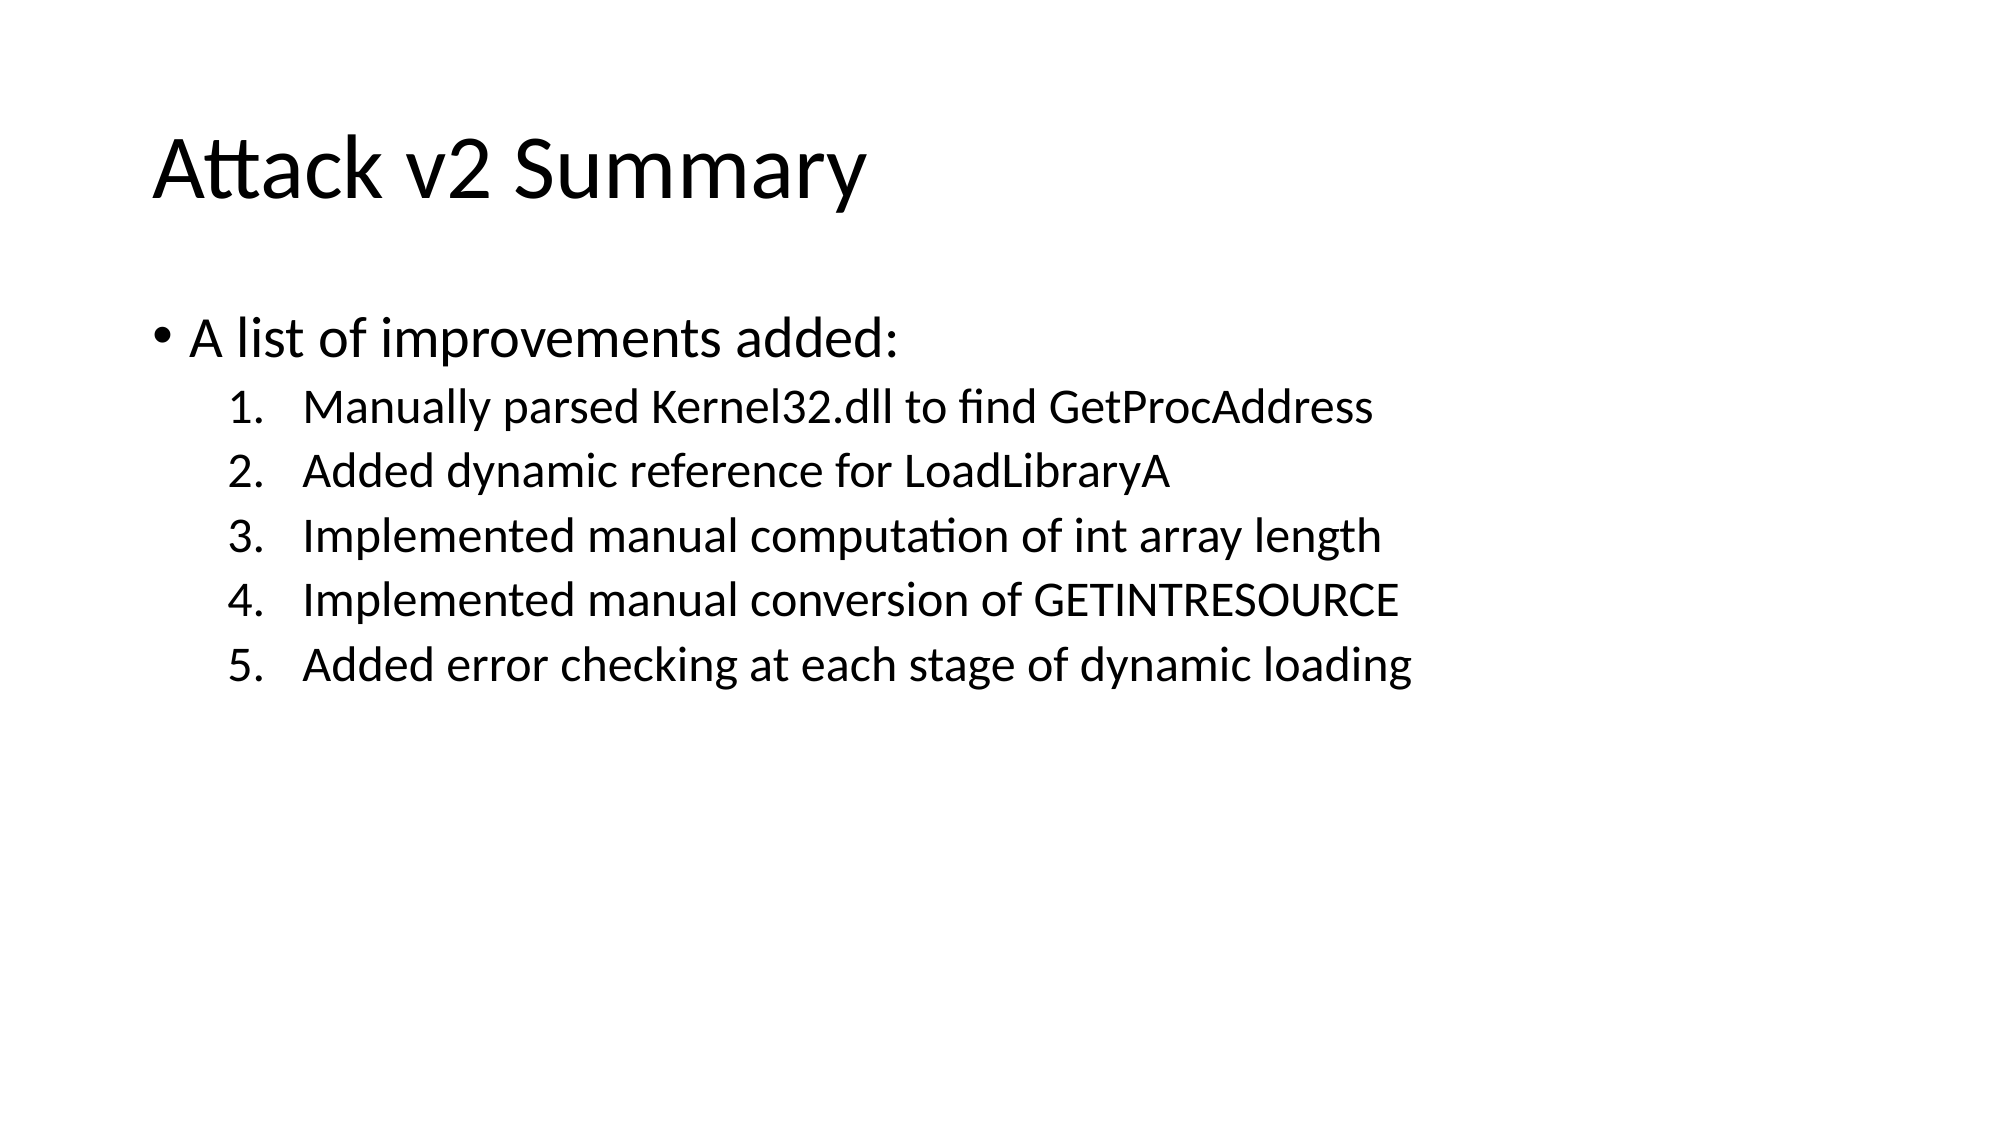

# Attack v2 Summary
A list of improvements added:
Manually parsed Kernel32.dll to find GetProcAddress
Added dynamic reference for LoadLibraryA
Implemented manual computation of int array length
Implemented manual conversion of GETINTRESOURCE
Added error checking at each stage of dynamic loading